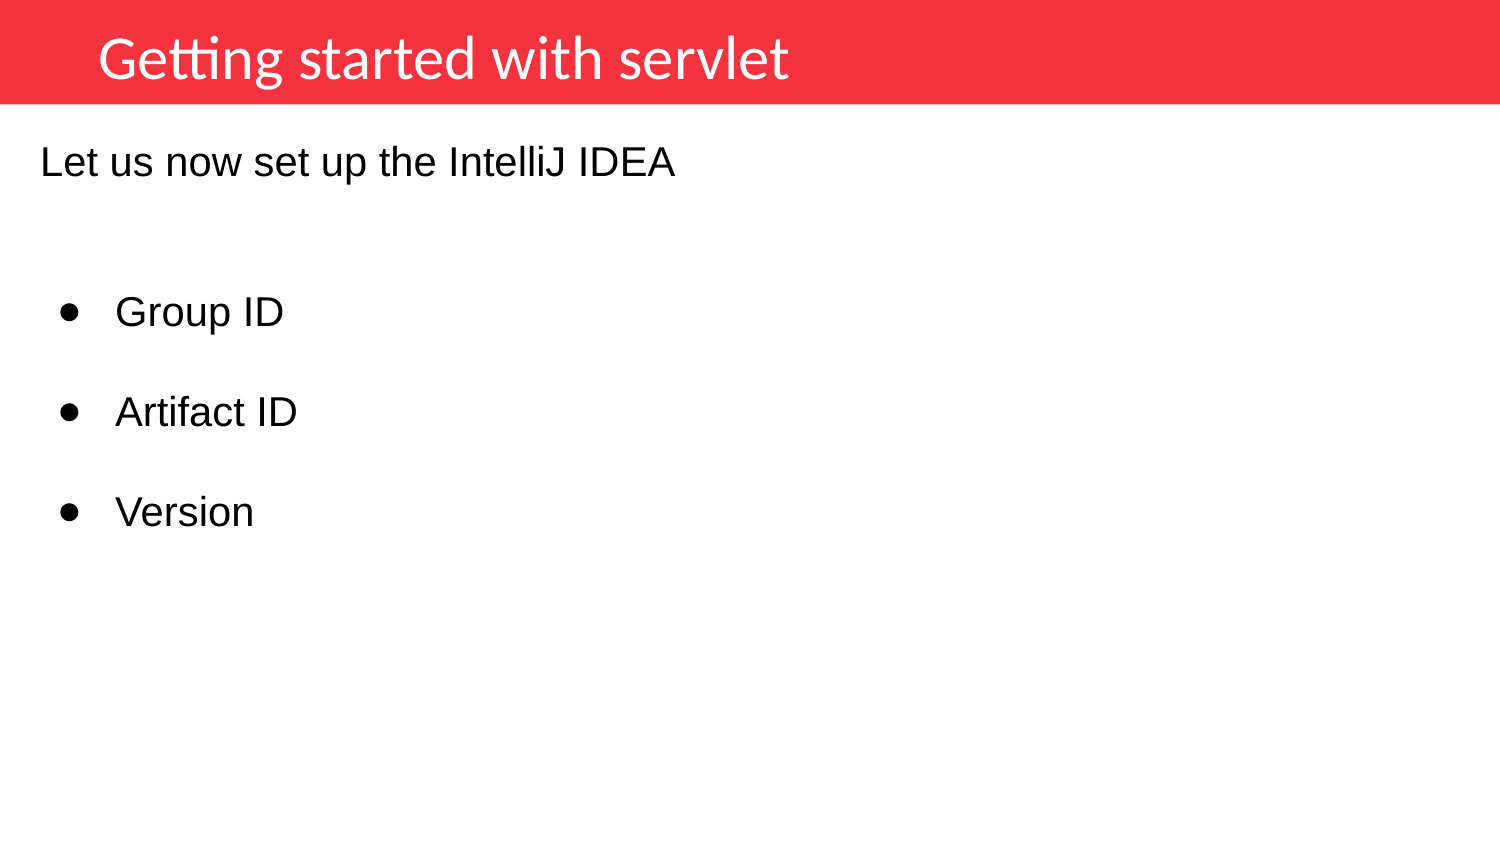

Getting started with servlet

Let us now set up the IntelliJ IDEA

Group ID

Artifact ID

Version